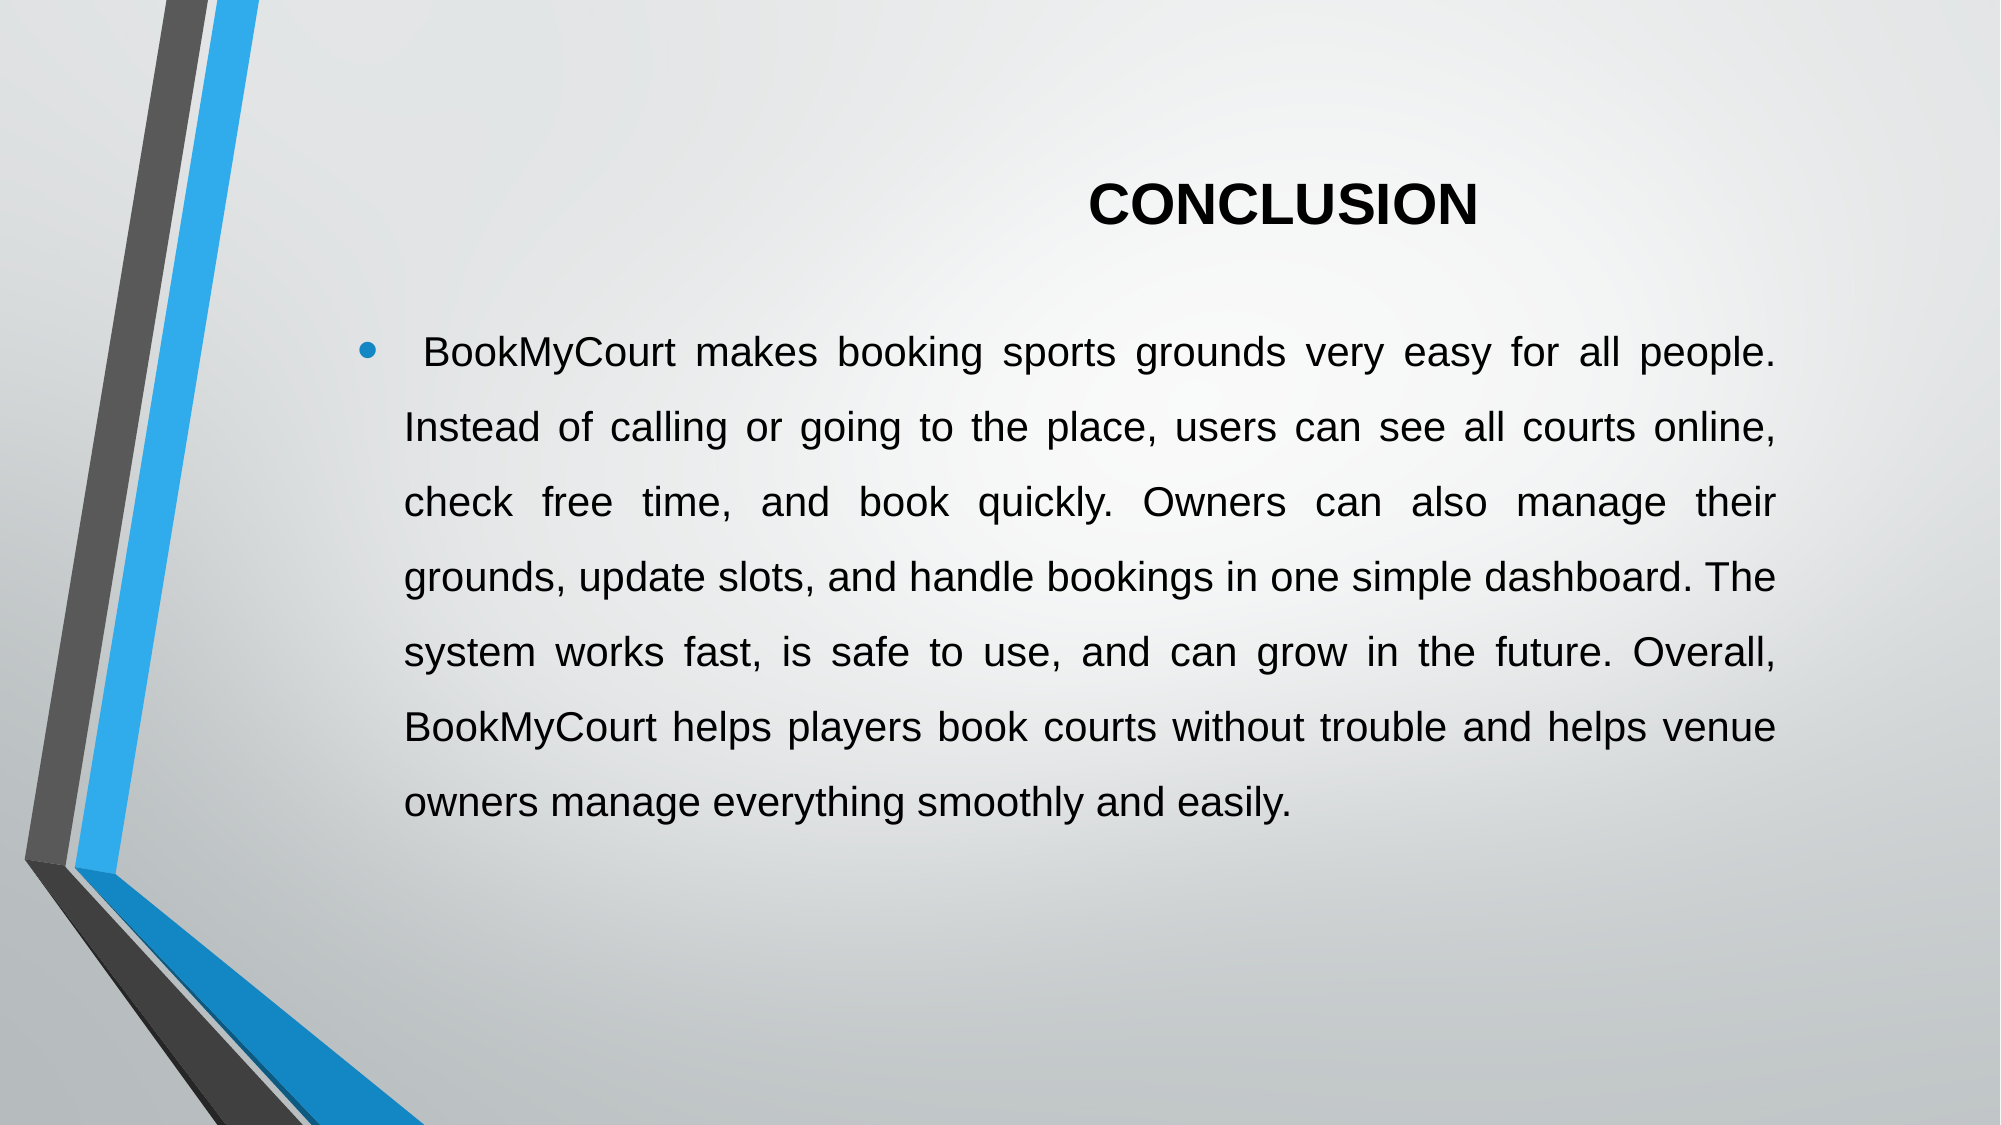

CONCLUSION

 BookMyCourt makes booking sports grounds very easy for all people. Instead of calling or going to the place, users can see all courts online, check free time, and book quickly. Owners can also manage their grounds, update slots, and handle bookings in one simple dashboard. The system works fast, is safe to use, and can grow in the future. Overall, BookMyCourt helps players book courts without trouble and helps venue owners manage everything smoothly and easily.